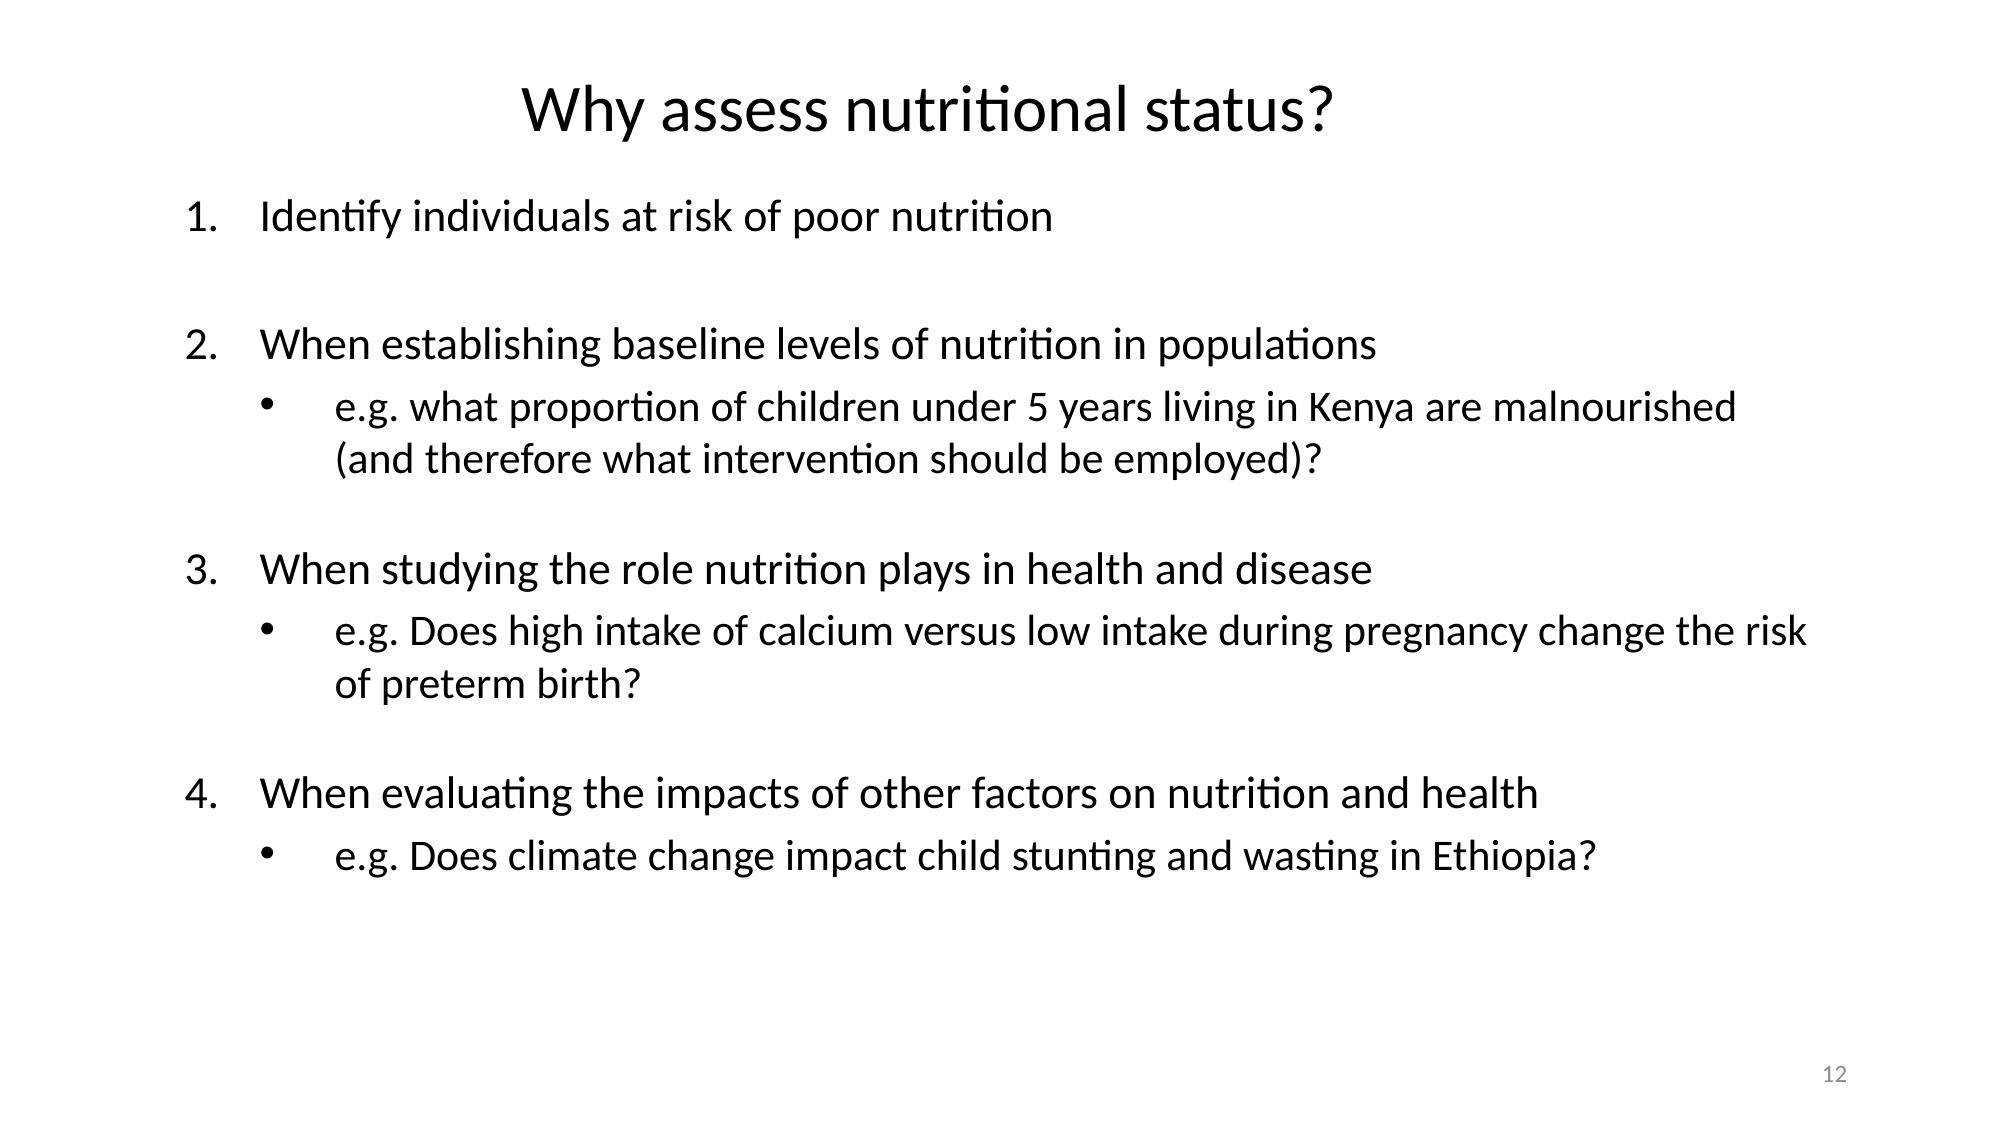

Why assess nutritional status?
Identify individuals at risk of poor nutrition

When establishing baseline levels of nutrition in populations
e.g. what proportion of children under 5 years living in Kenya are malnourished (and therefore what intervention should be employed)?

When studying the role nutrition plays in health and disease
e.g. Does high intake of calcium versus low intake during pregnancy change the risk of preterm birth?

When evaluating the impacts of other factors on nutrition and health
e.g. Does climate change impact child stunting and wasting in Ethiopia?

12